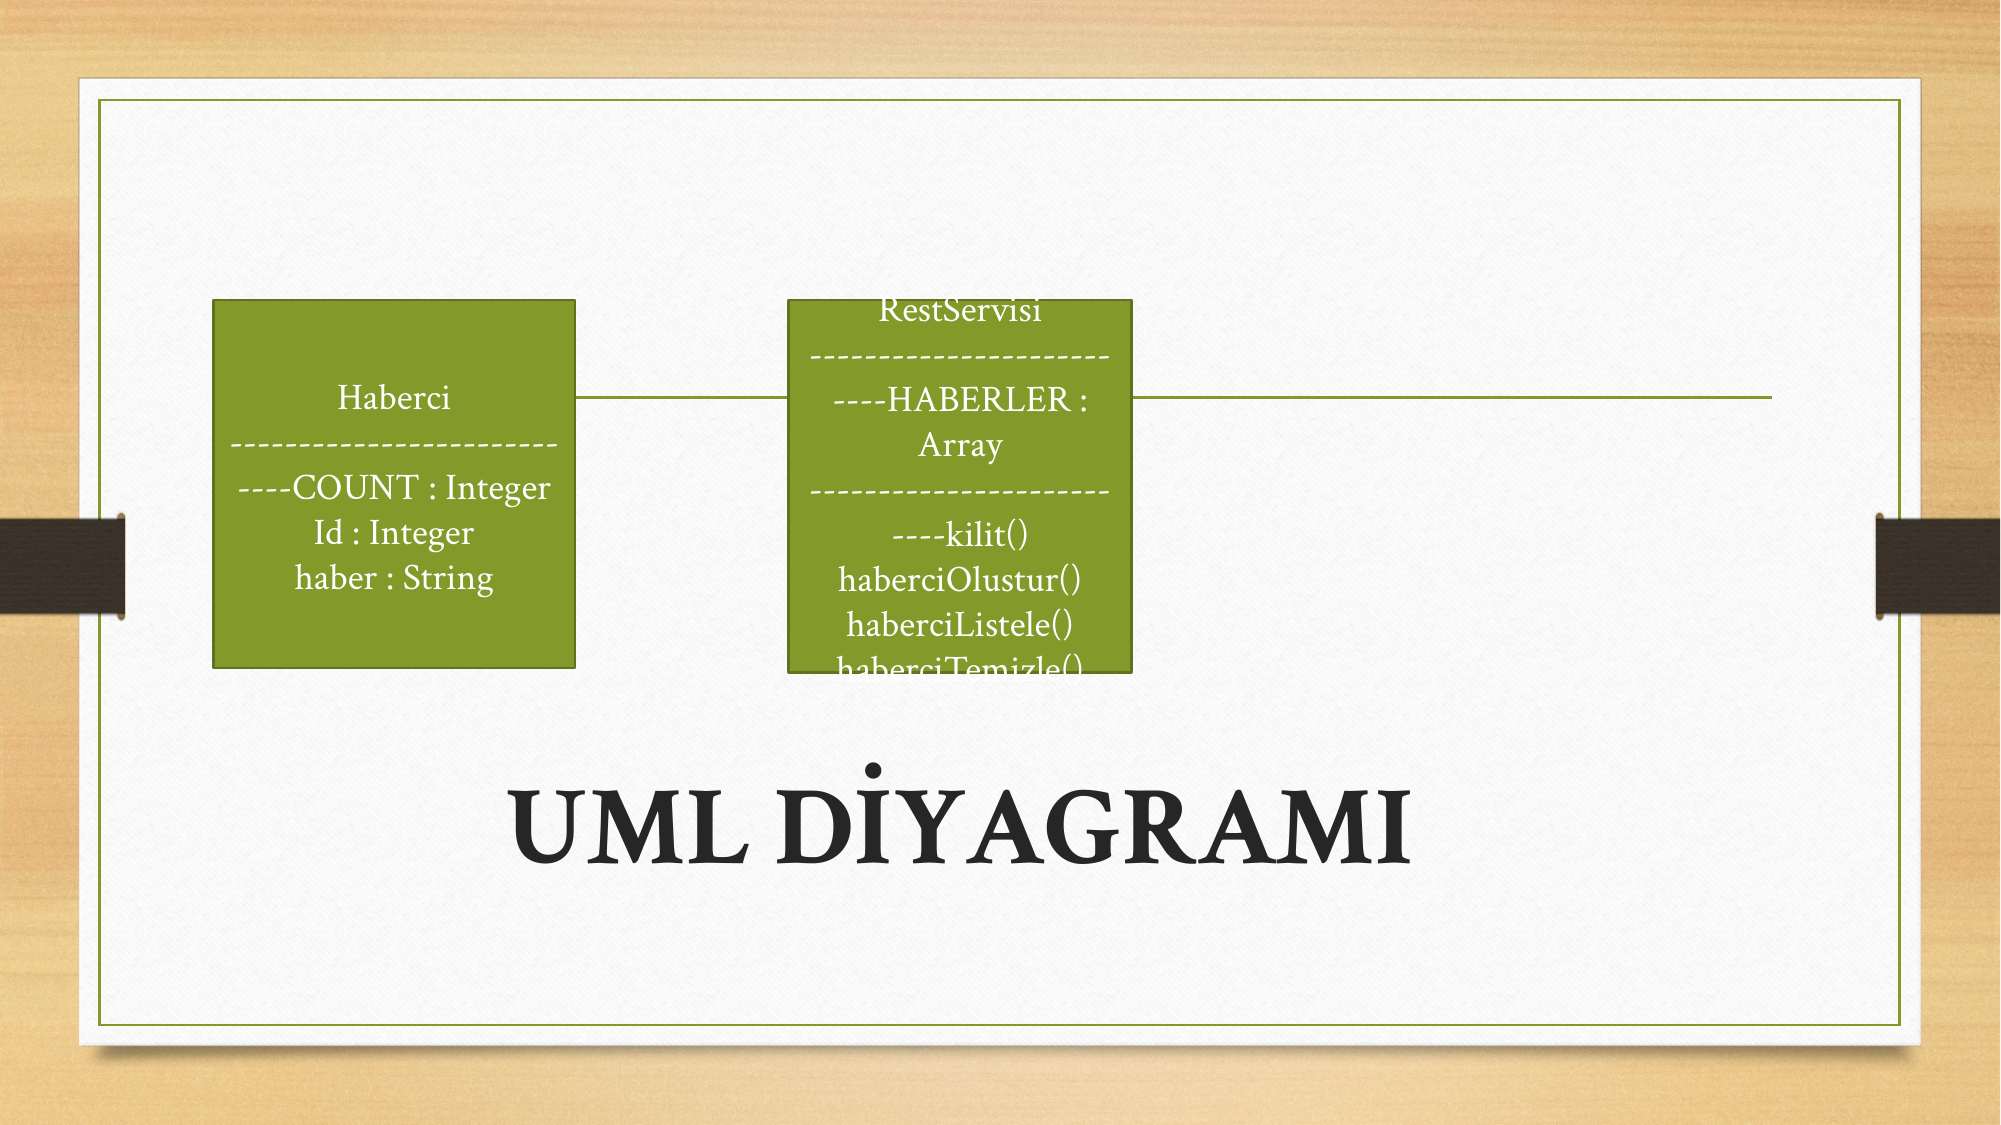

Haberci
----------------------------COUNT : Integer
Id : Integer
haber : String
RestServisi
--------------------------HABERLER : Array
--------------------------kilit()
haberciOlustur()
haberciListele()
haberciTemizle()
# UML DİYAGRAMI